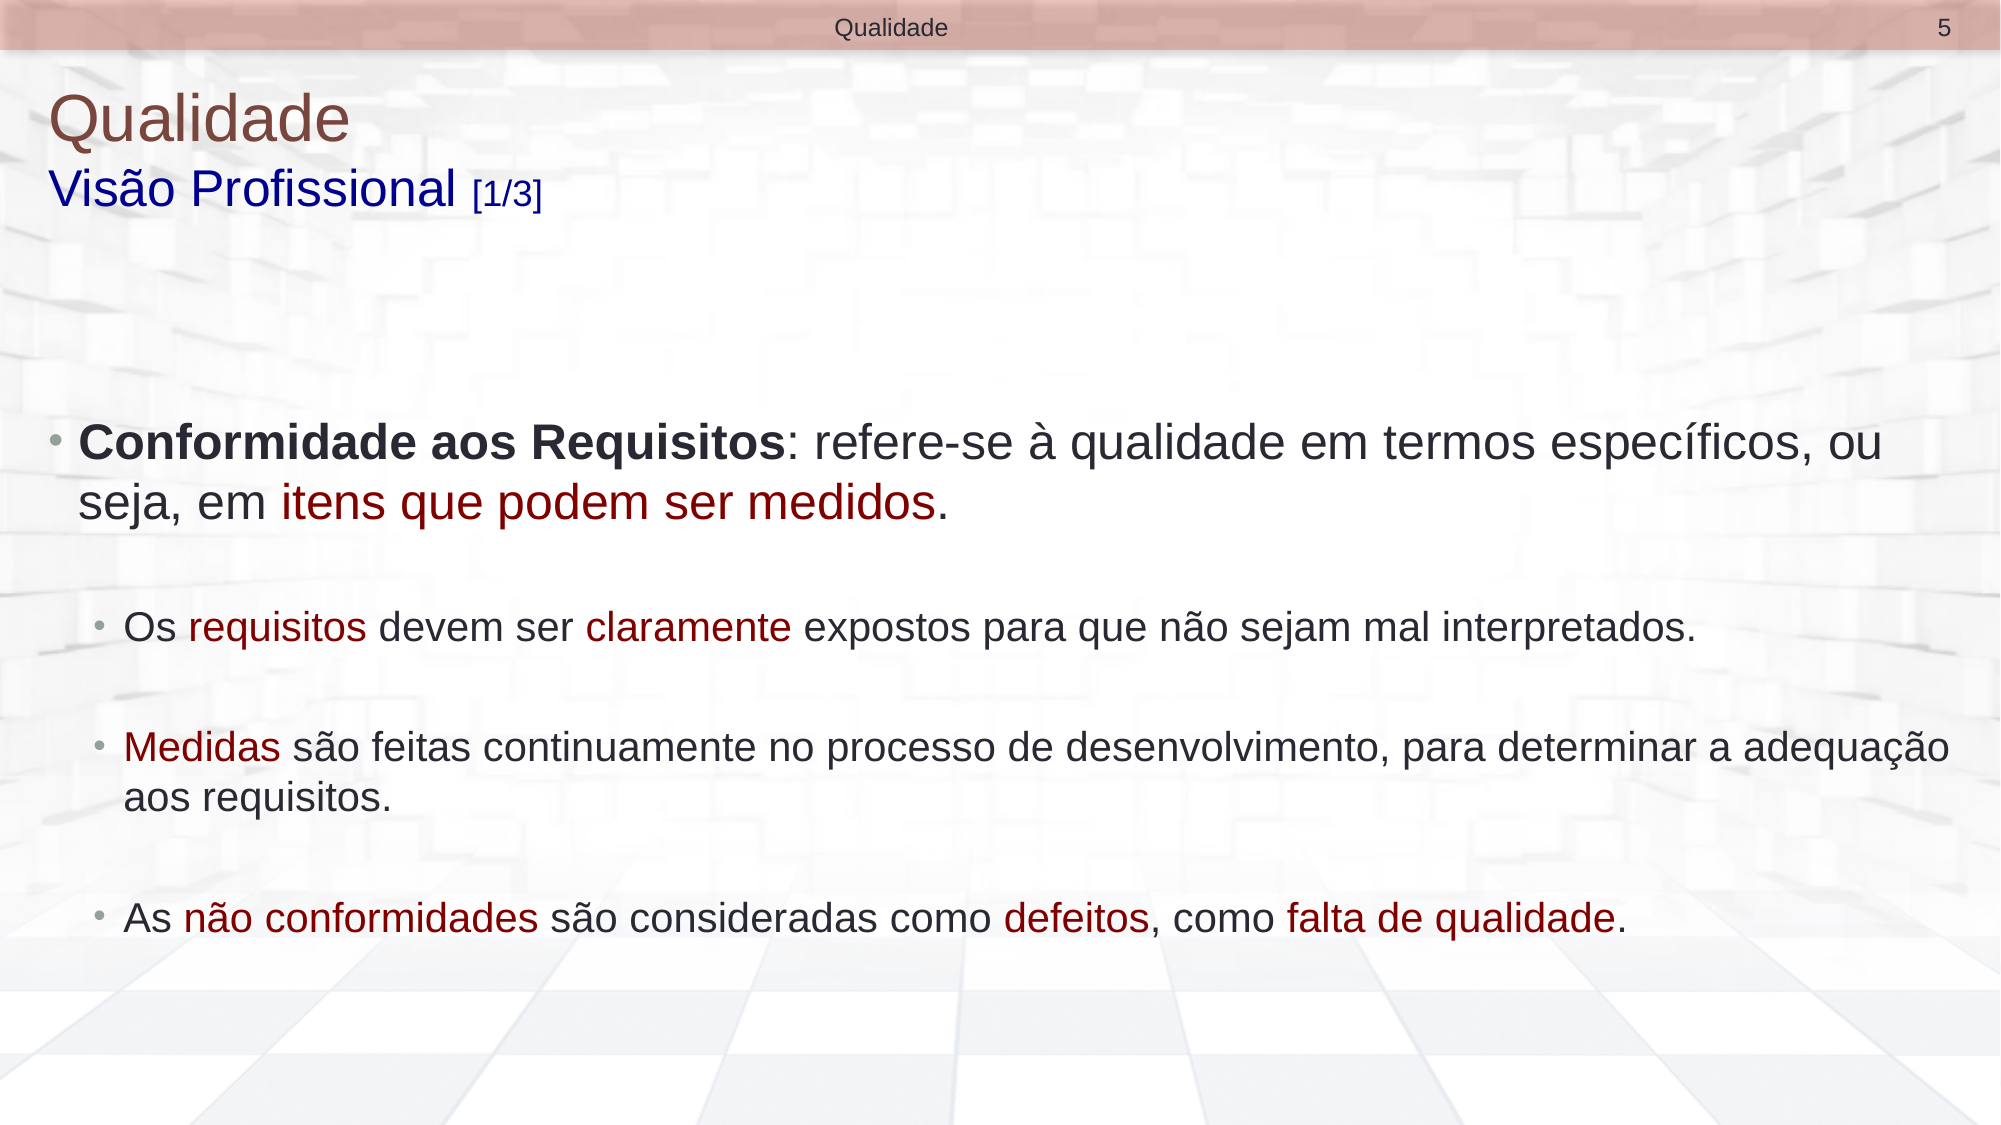

5
Qualidade
# Qualidade Visão Profissional [1/3]
Conformidade aos Requisitos: refere-se à qualidade em termos específicos, ou seja, em itens que podem ser medidos.

Os requisitos devem ser claramente expostos para que não sejam mal interpretados.

Medidas são feitas continuamente no processo de desenvolvimento, para determinar a adequação aos requisitos.

As não conformidades são consideradas como defeitos, como falta de qualidade.